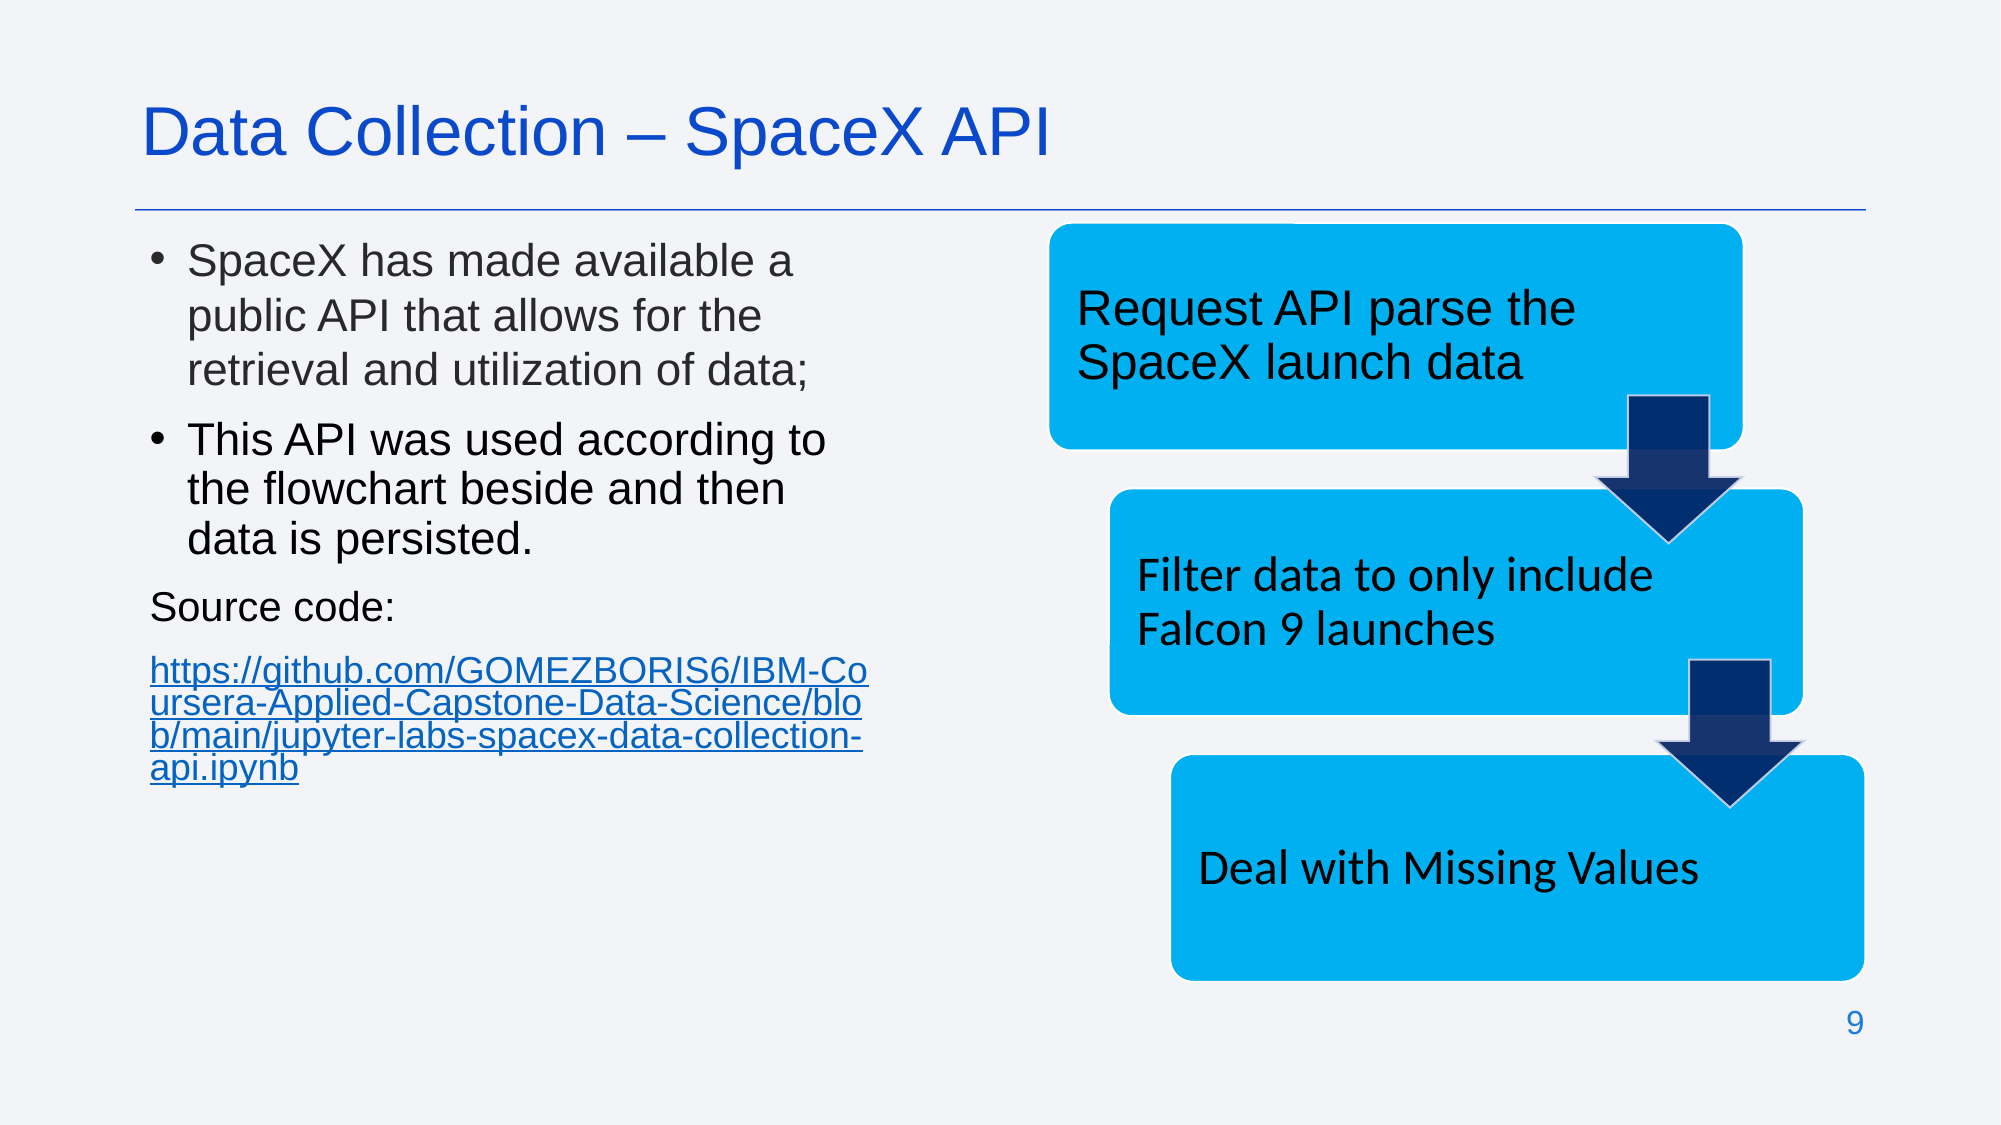

Data Collection – SpaceX API
SpaceX has made available a public API that allows for the retrieval and utilization of data;
This API was used according to the flowchart beside and then data is persisted.
Source code:
https://github.com/GOMEZBORIS6/IBM-Coursera-Applied-Capstone-Data-Science/blob/main/jupyter-labs-spacex-data-collection-api.ipynb

Request API parse the SpaceX launch data
Filter data to only include Falcon 9 launches
Deal with Missing Values

9